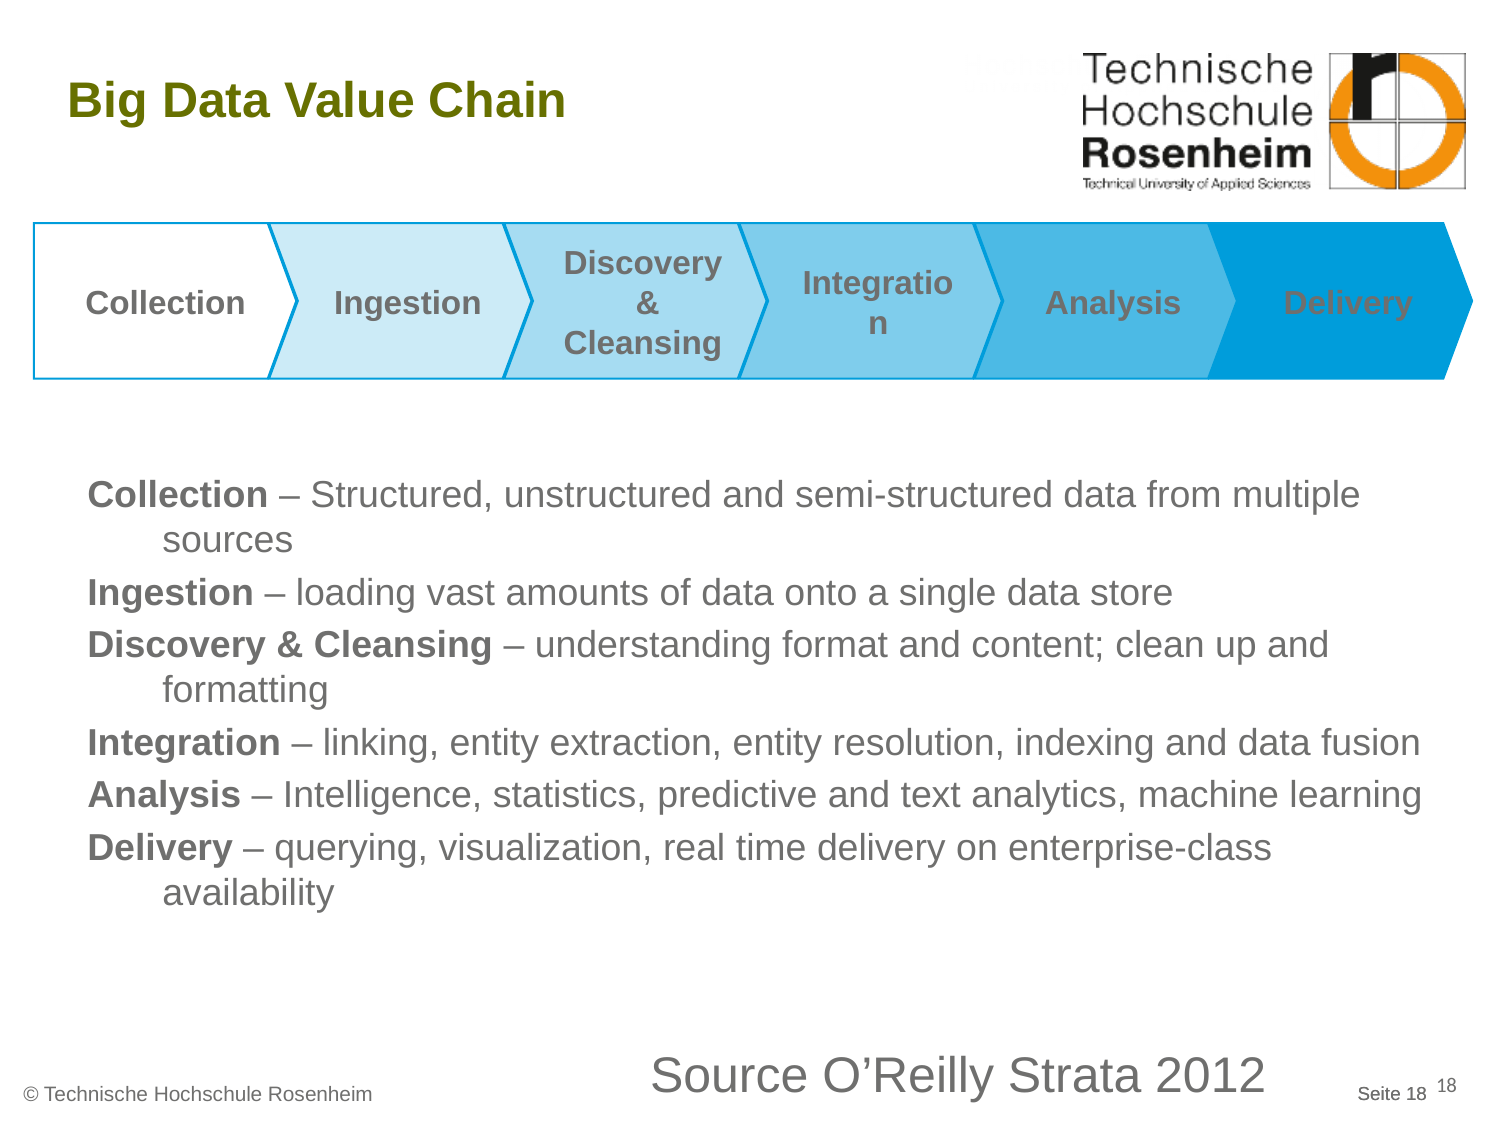

# Big Data Value Chain
Collection
Ingestion
Discovery  & Cleansing
Integration
Analysis
Delivery
Collection – Structured, unstructured and semi-structured data from multiple sources
Ingestion – loading vast amounts of data onto a single data store
Discovery & Cleansing – understanding format and content; clean up and formatting
Integration – linking, entity extraction, entity resolution, indexing and data fusion
Analysis – Intelligence, statistics, predictive and text analytics, machine learning
Delivery – querying, visualization, real time delivery on enterprise-class availability
Source O’Reilly Strata 2012
18
18